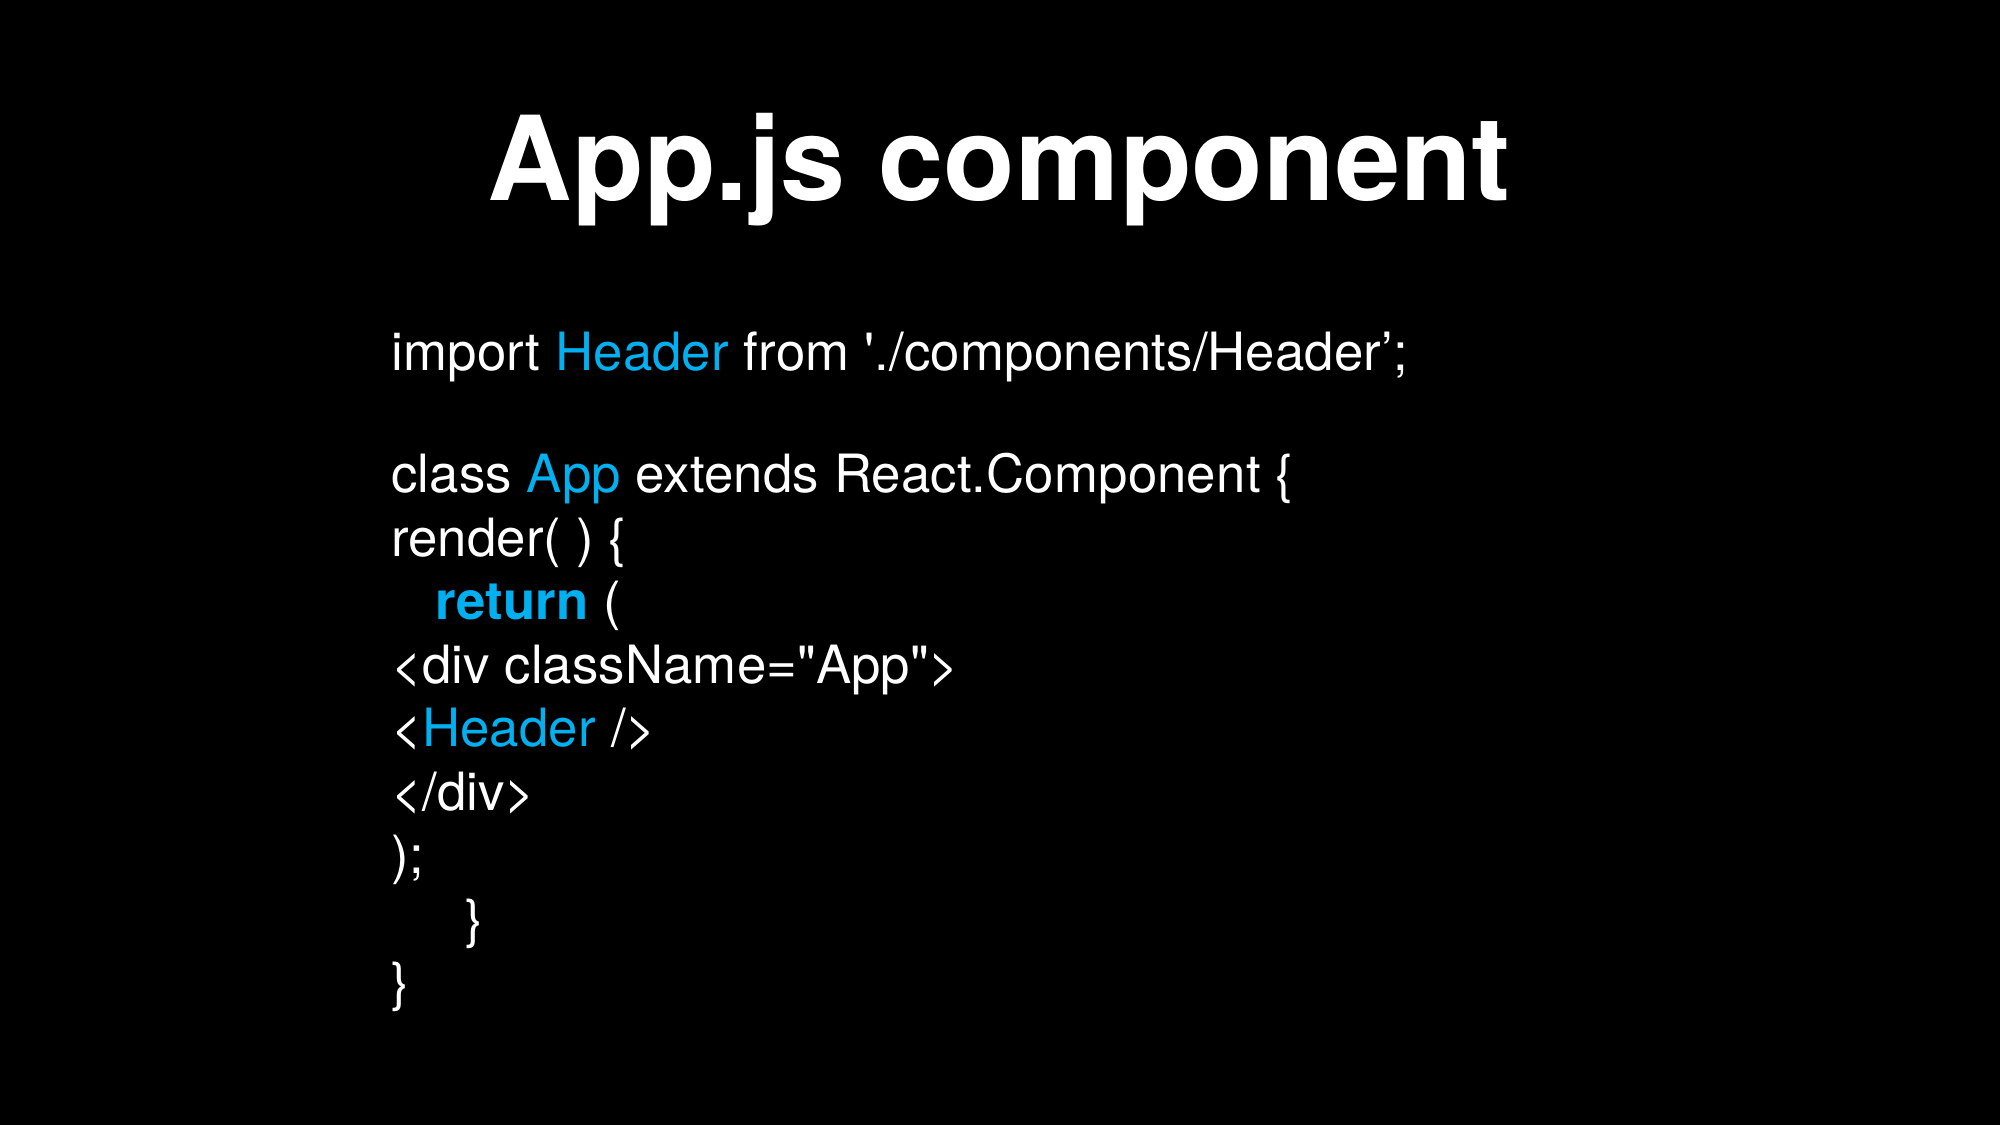

# App.js component
import Header from './components/Header’;
class App extends React.Component {
	render( ) {
	   return (
		<div className="App">
			<Header />
		</div>
		);
     }
}